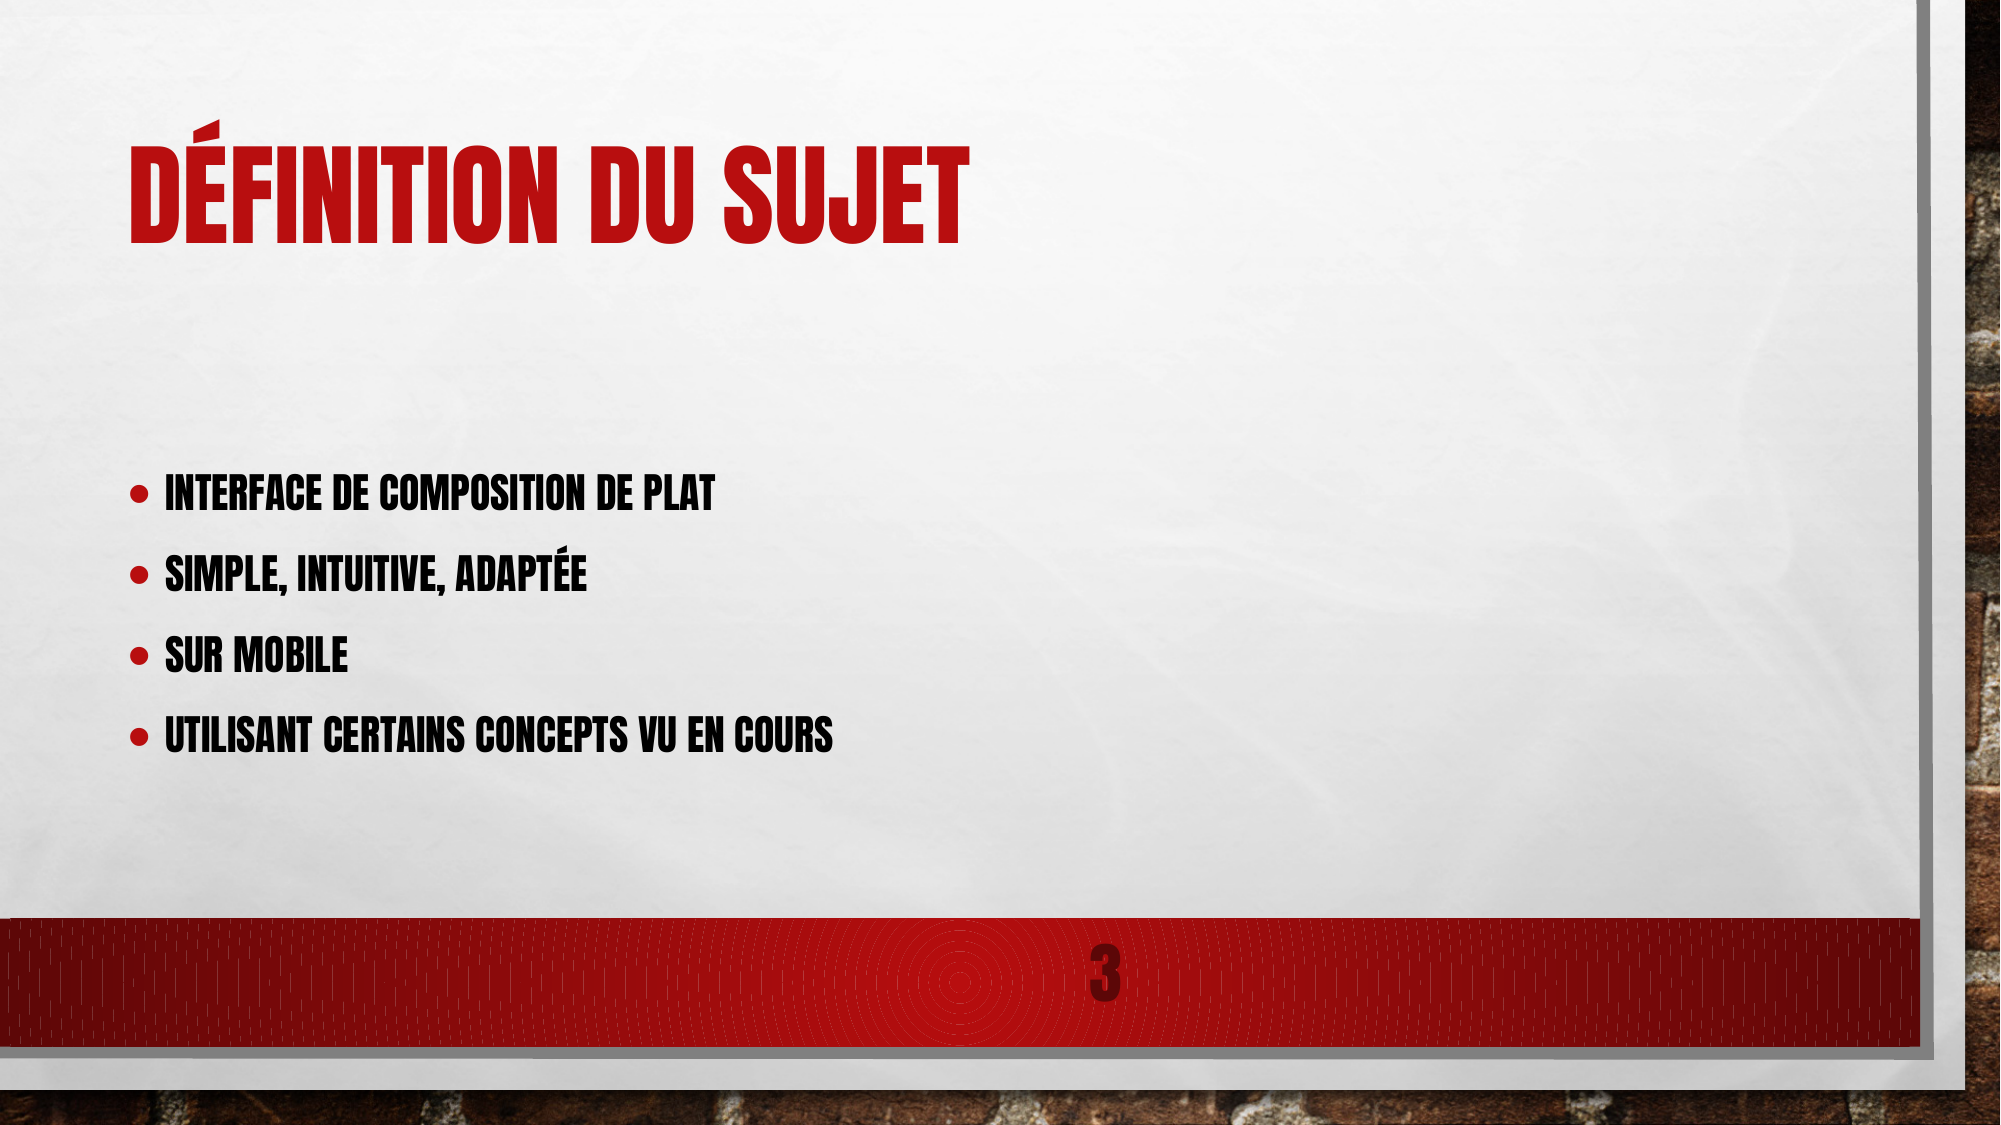

# Définition du Sujet
Interface de composition de plat
Simple, intuitive, adaptée
Sur mobile
Utilisant certains concepts vu en cours
3